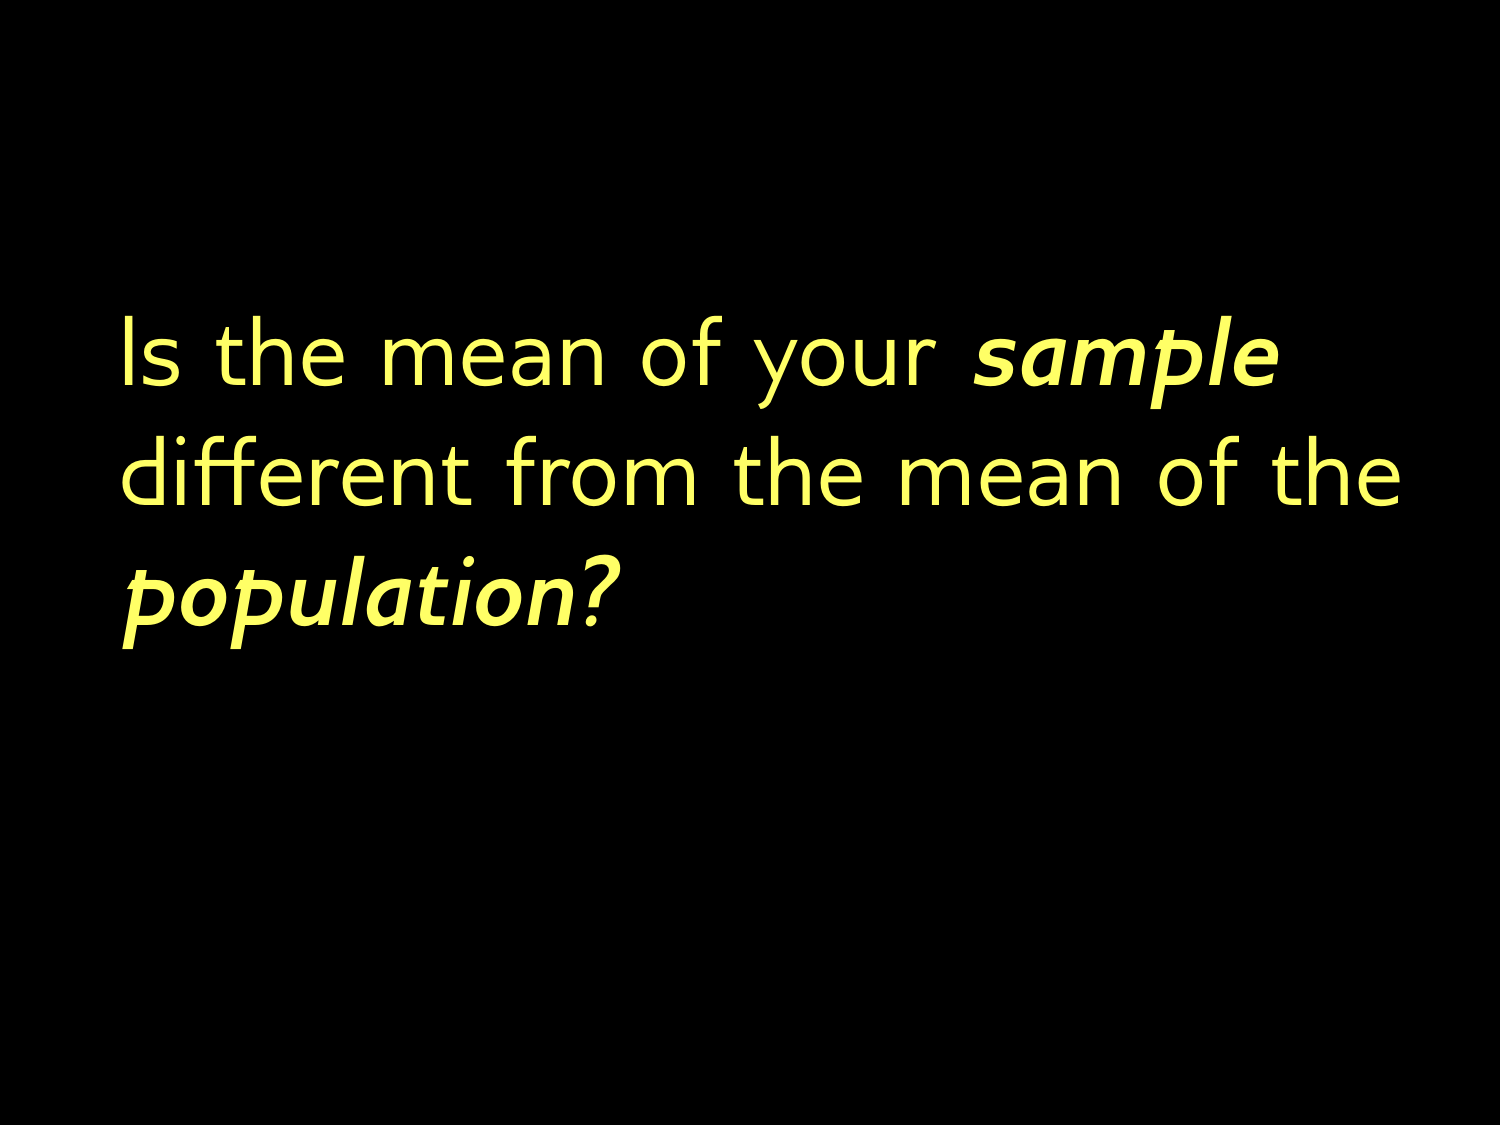

Is the mean of your sample
different from the mean of the
population?